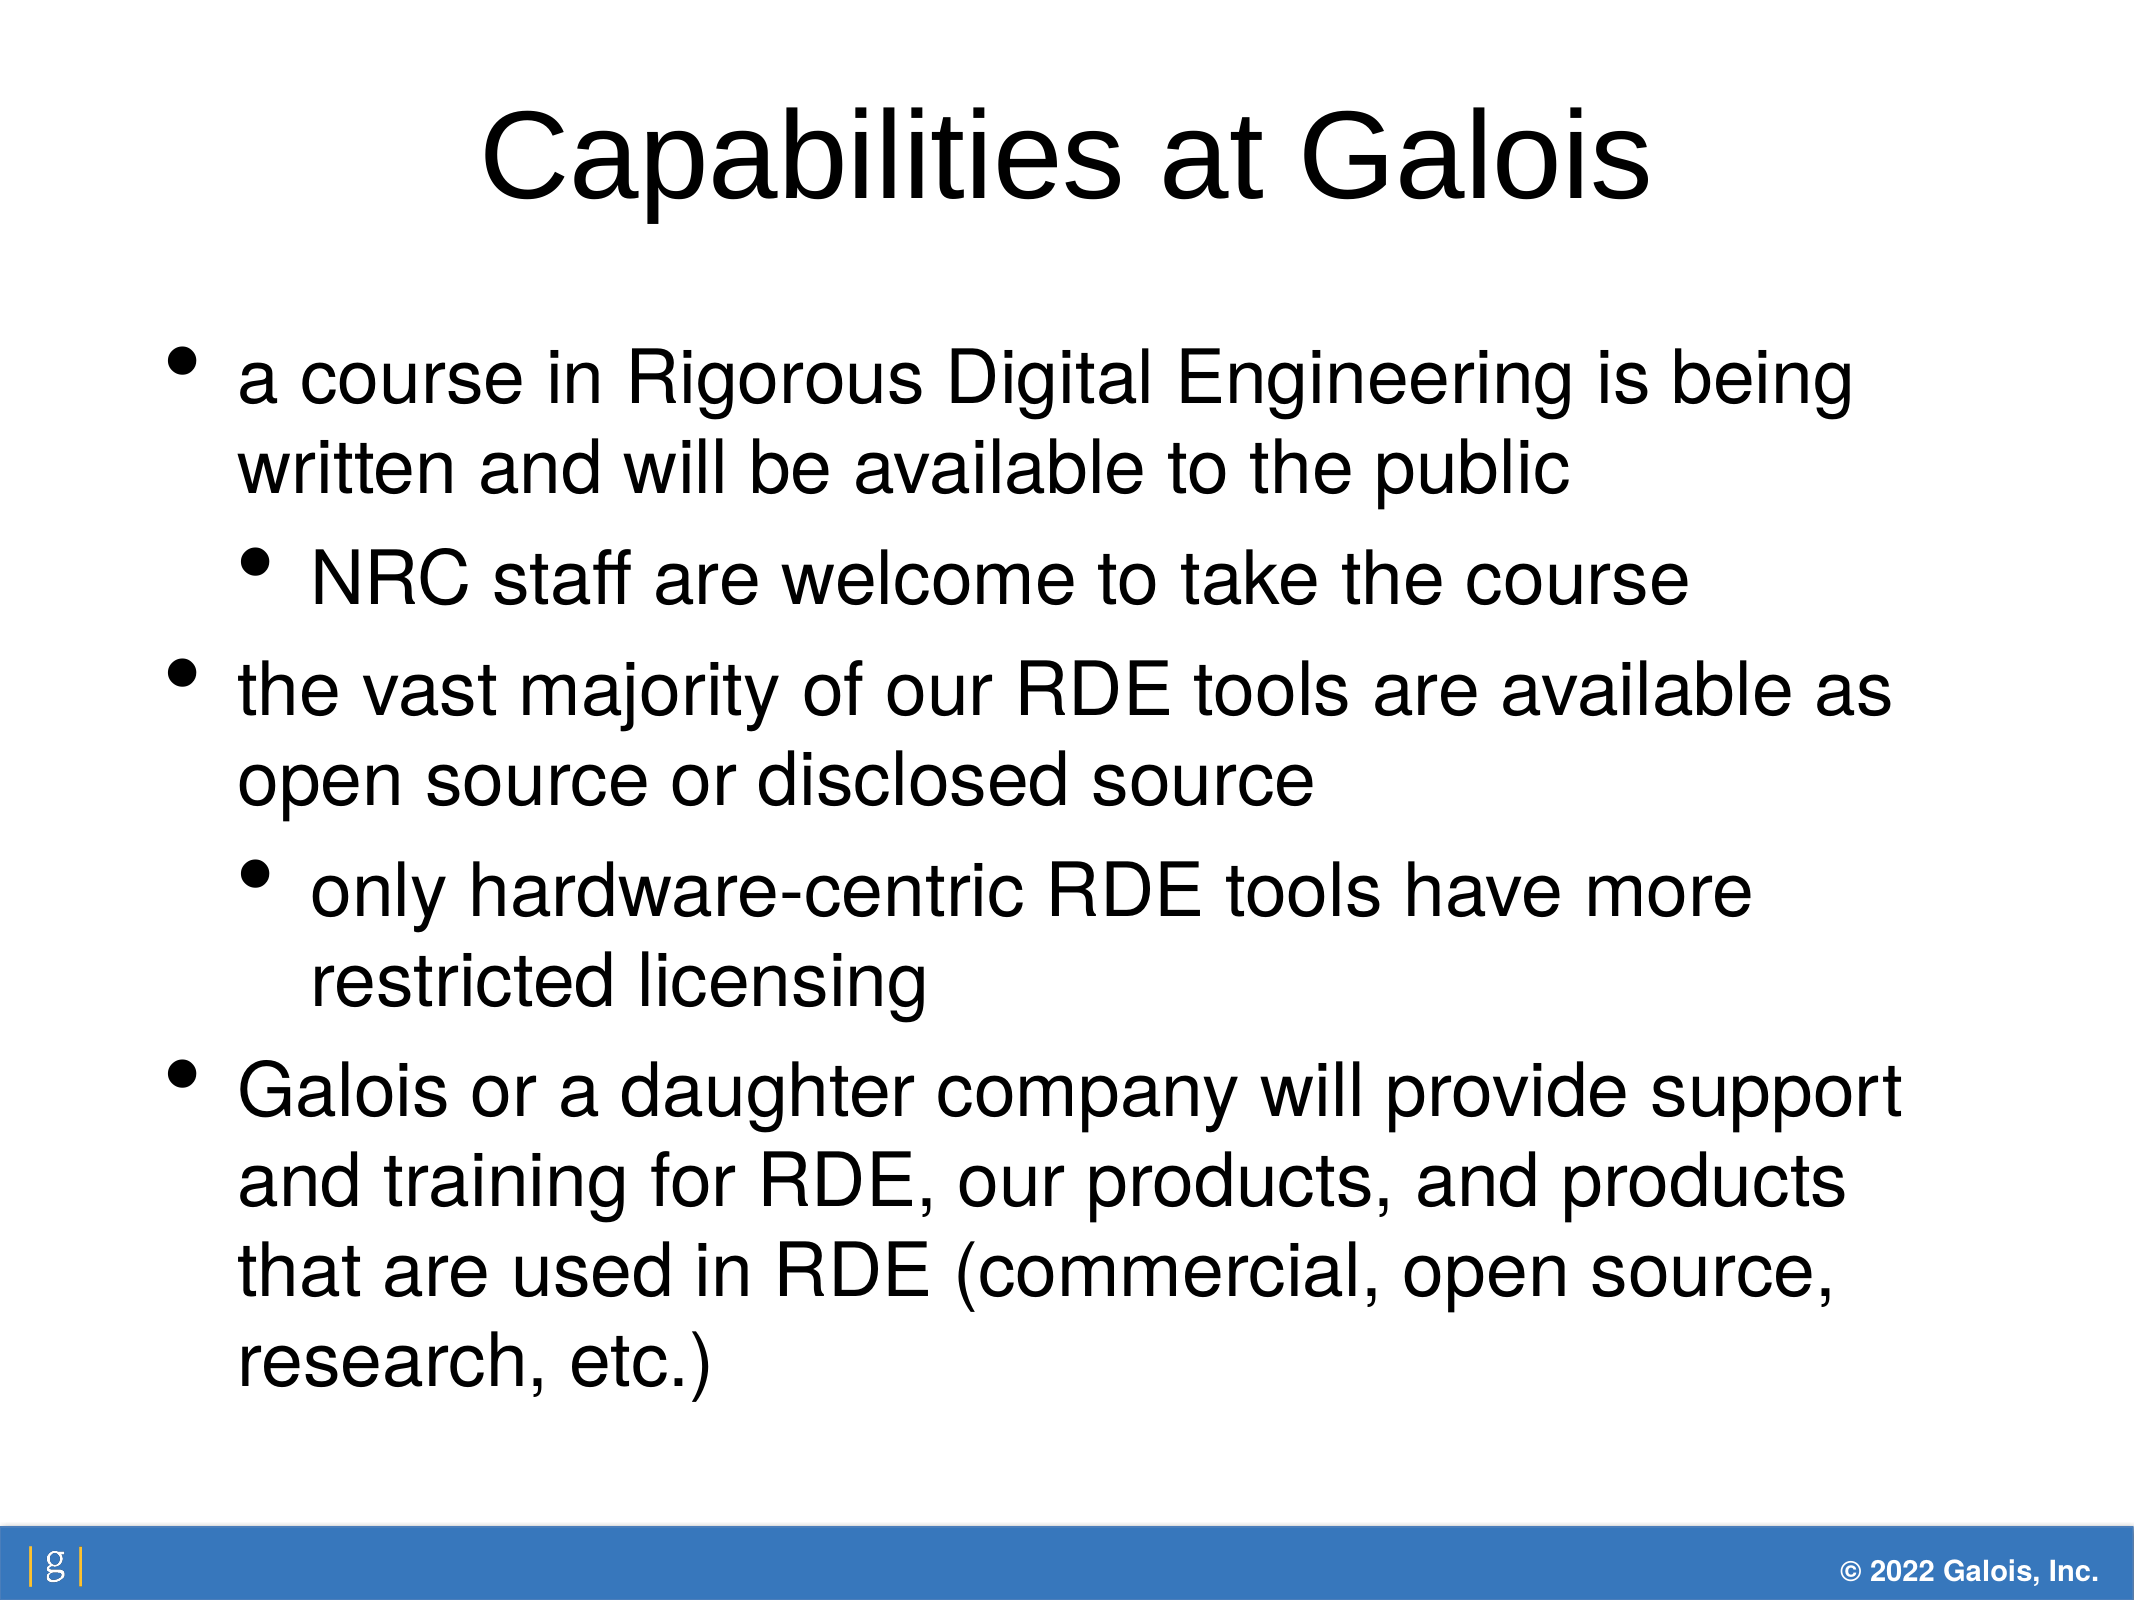

Capabilities at Galois
a course in Rigorous Digital Engineering is being written and will be available to the public
NRC staff are welcome to take the course
the vast majority of our RDE tools are available as open source or disclosed source
only hardware-centric RDE tools have more restricted licensing
Galois or a daughter company will provide support and training for RDE, our products, and products that are used in RDE (commercial, open source, research, etc.)
136